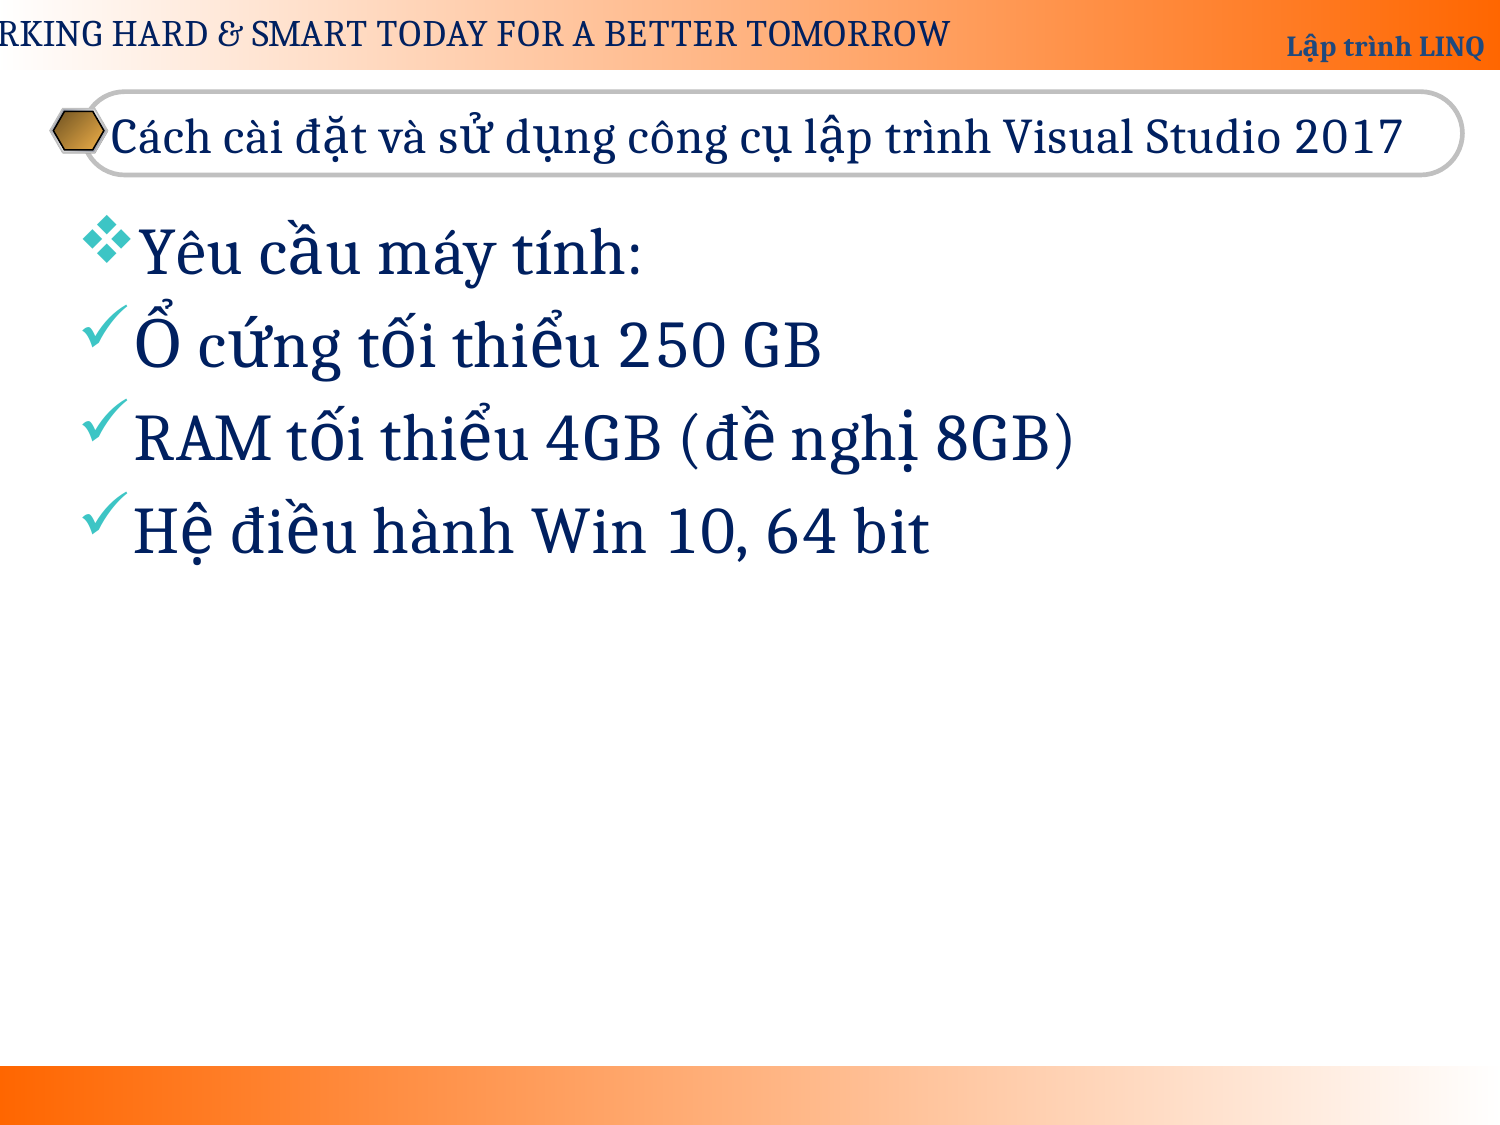

Cách cài đặt và sử dụng công cụ lập trình Visual Studio 2017

Yêu cầu máy tính:
Ổ cứng tối thiểu 250 GB
RAM tối thiểu 4GB (đề nghị 8GB)
Hệ điều hành Win 10, 64 bit